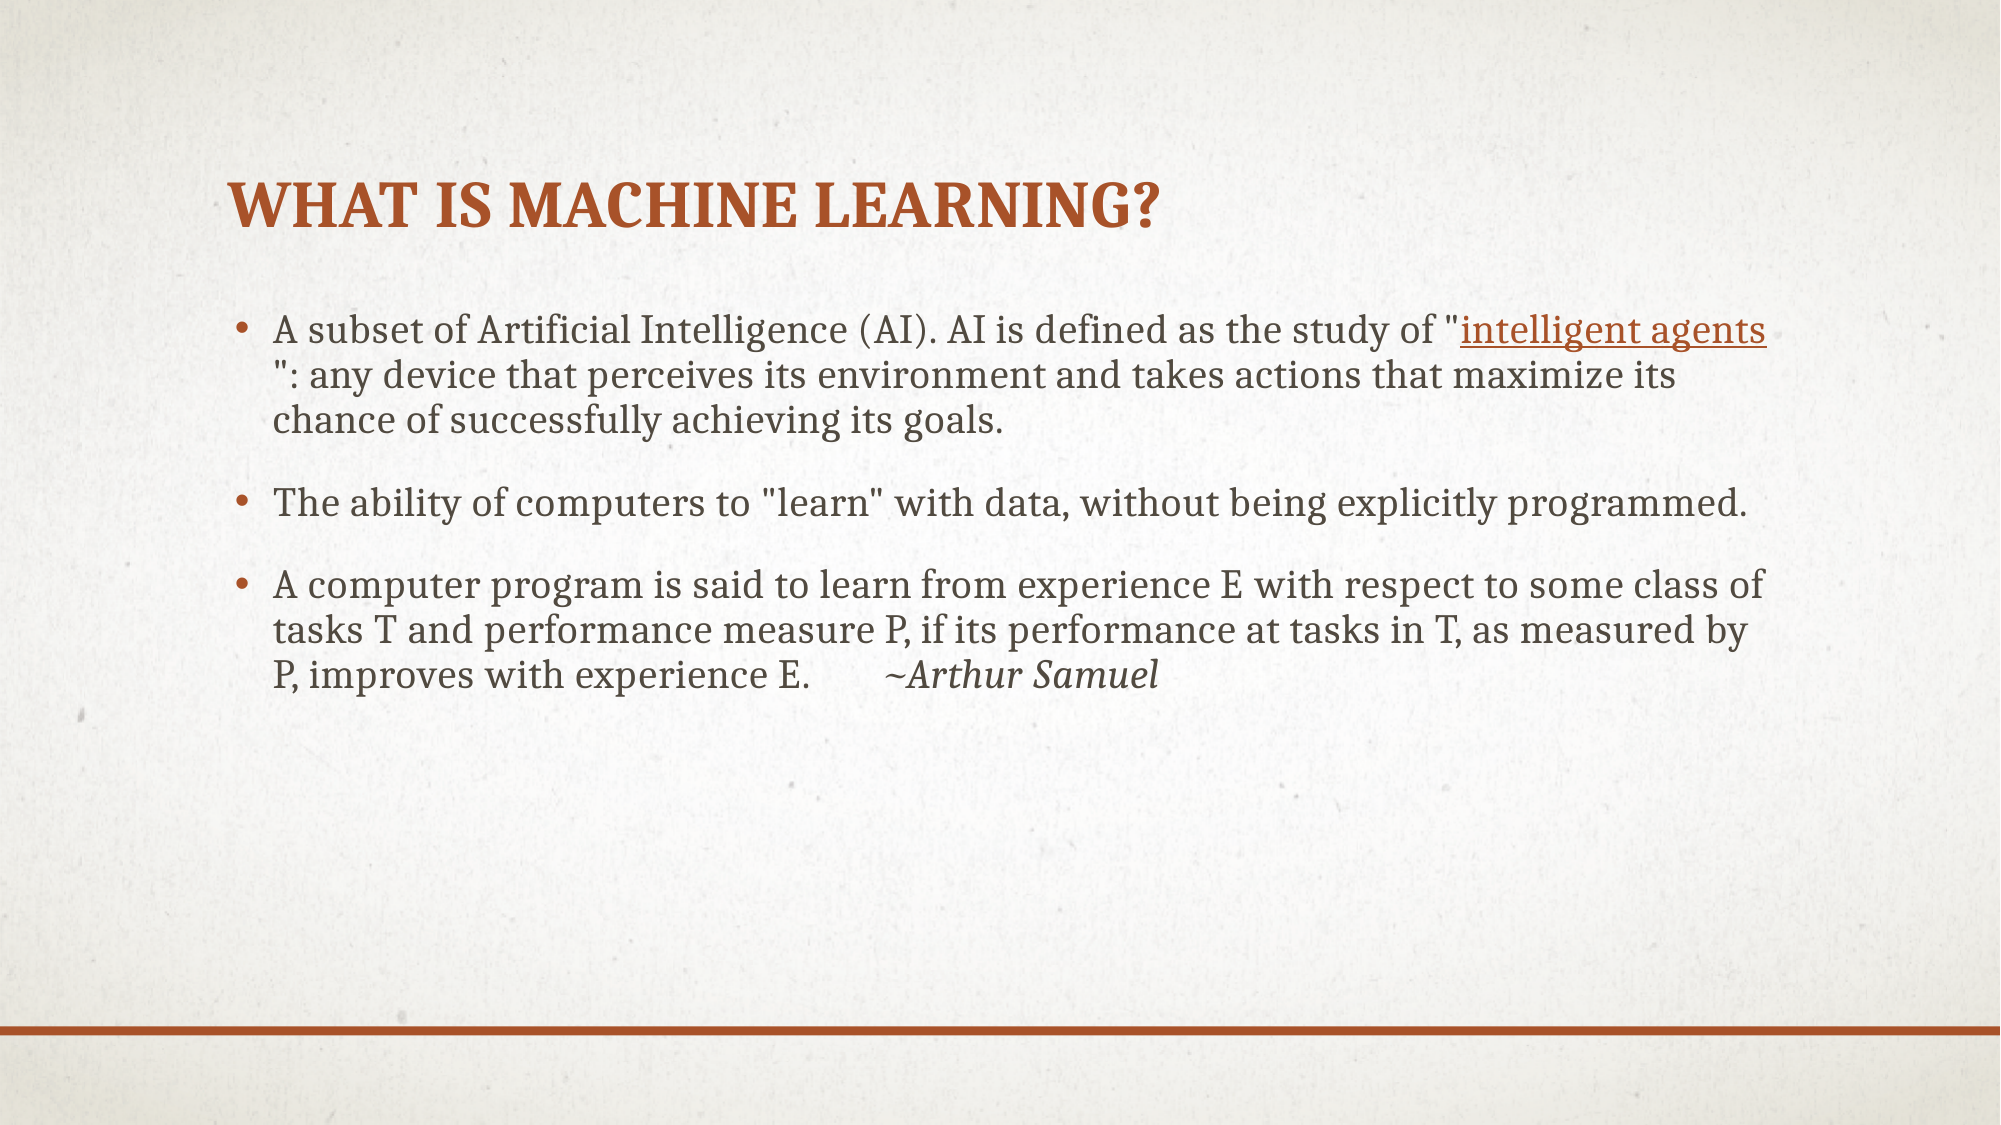

# What is Machine Learning?
A subset of Artificial Intelligence (AI). AI is defined as the study of "intelligent agents": any device that perceives its environment and takes actions that maximize its chance of successfully achieving its goals.
The ability of computers to "learn" with data, without being explicitly programmed.
A computer program is said to learn from experience E with respect to some class of tasks T and performance measure P, if its performance at tasks in T, as measured by P, improves with experience E.        ~Arthur Samuel